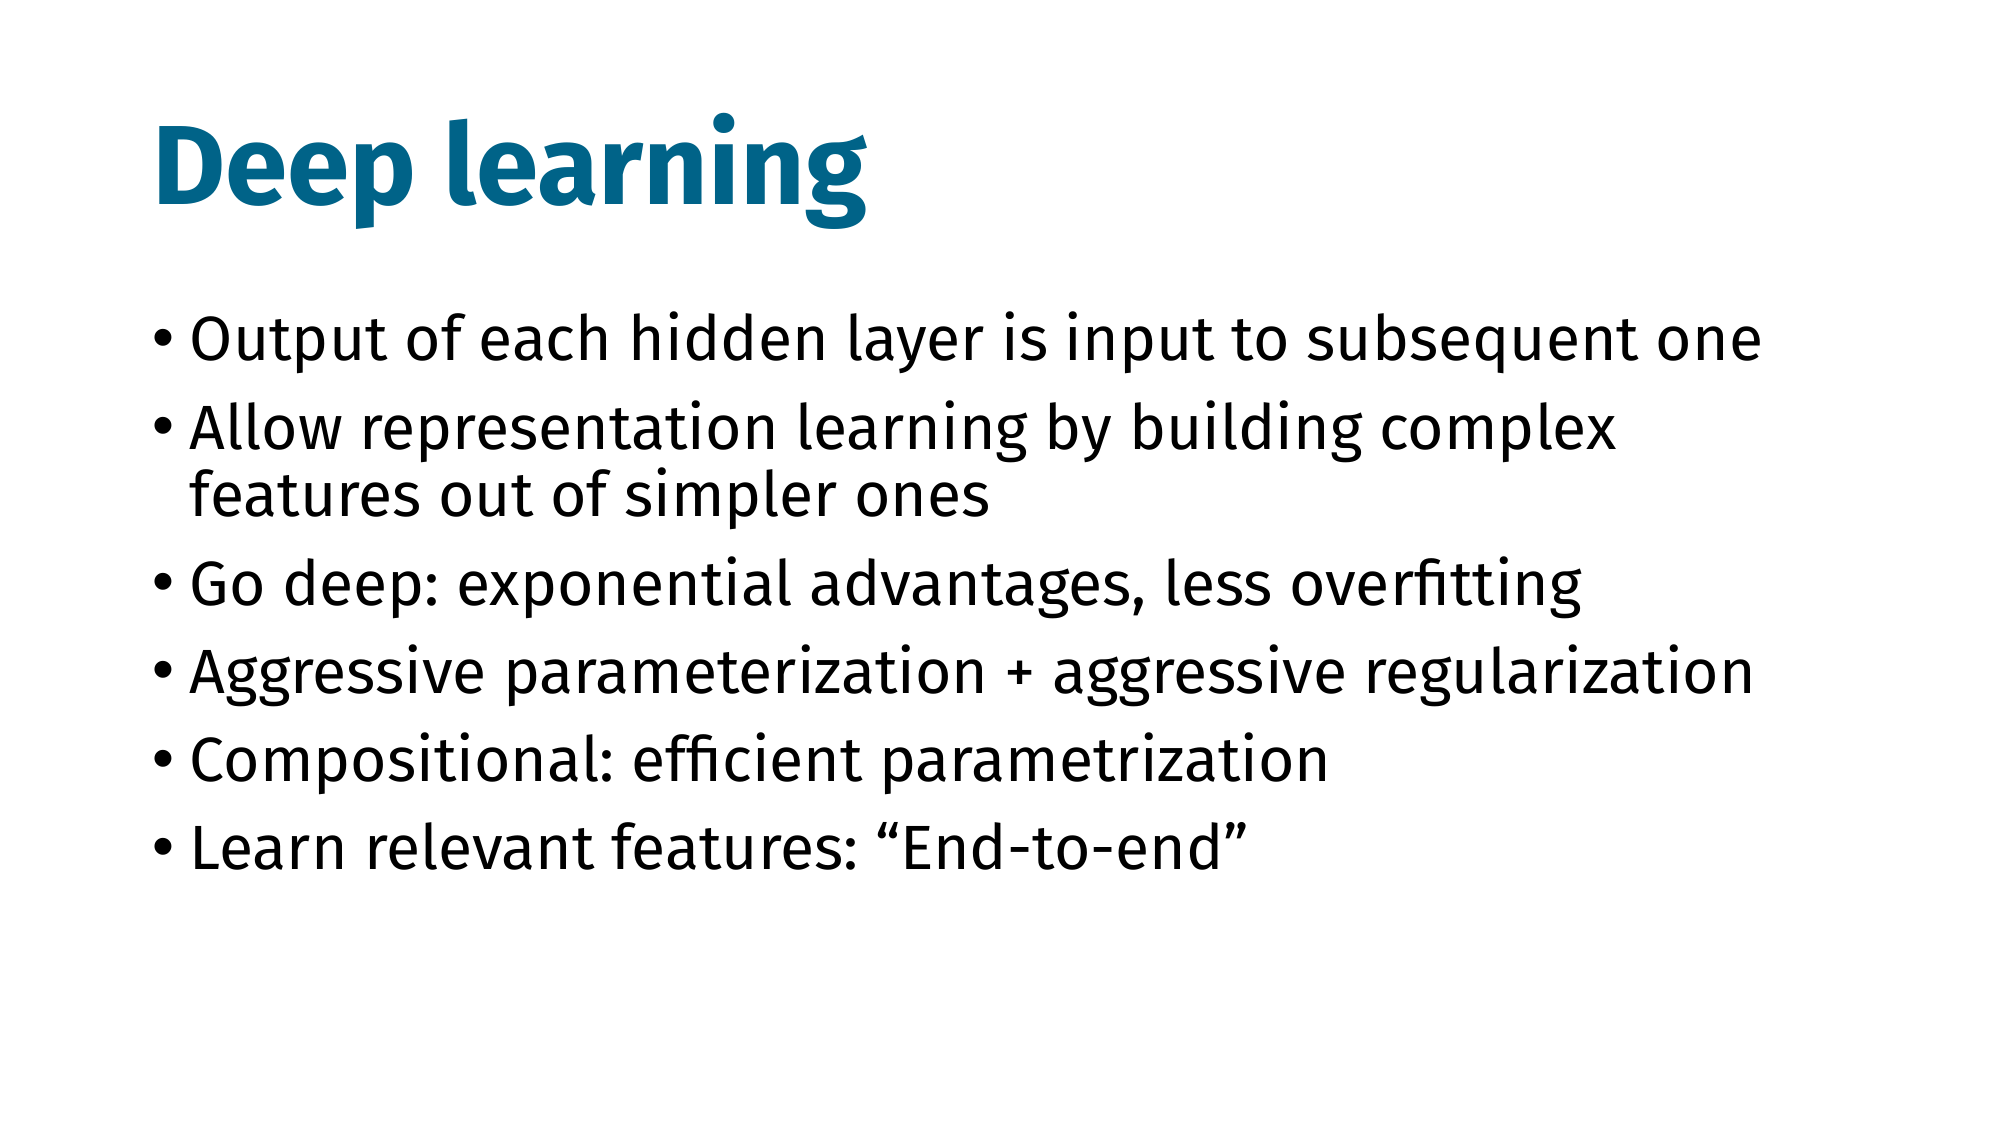

# Deep learning
Output of each hidden layer is input to subsequent one
Allow representation learning by building complex features out of simpler ones
Go deep: exponential advantages, less overfitting
Aggressive parameterization + aggressive regularization
Compositional: efficient parametrization
Learn relevant features: “End-to-end”